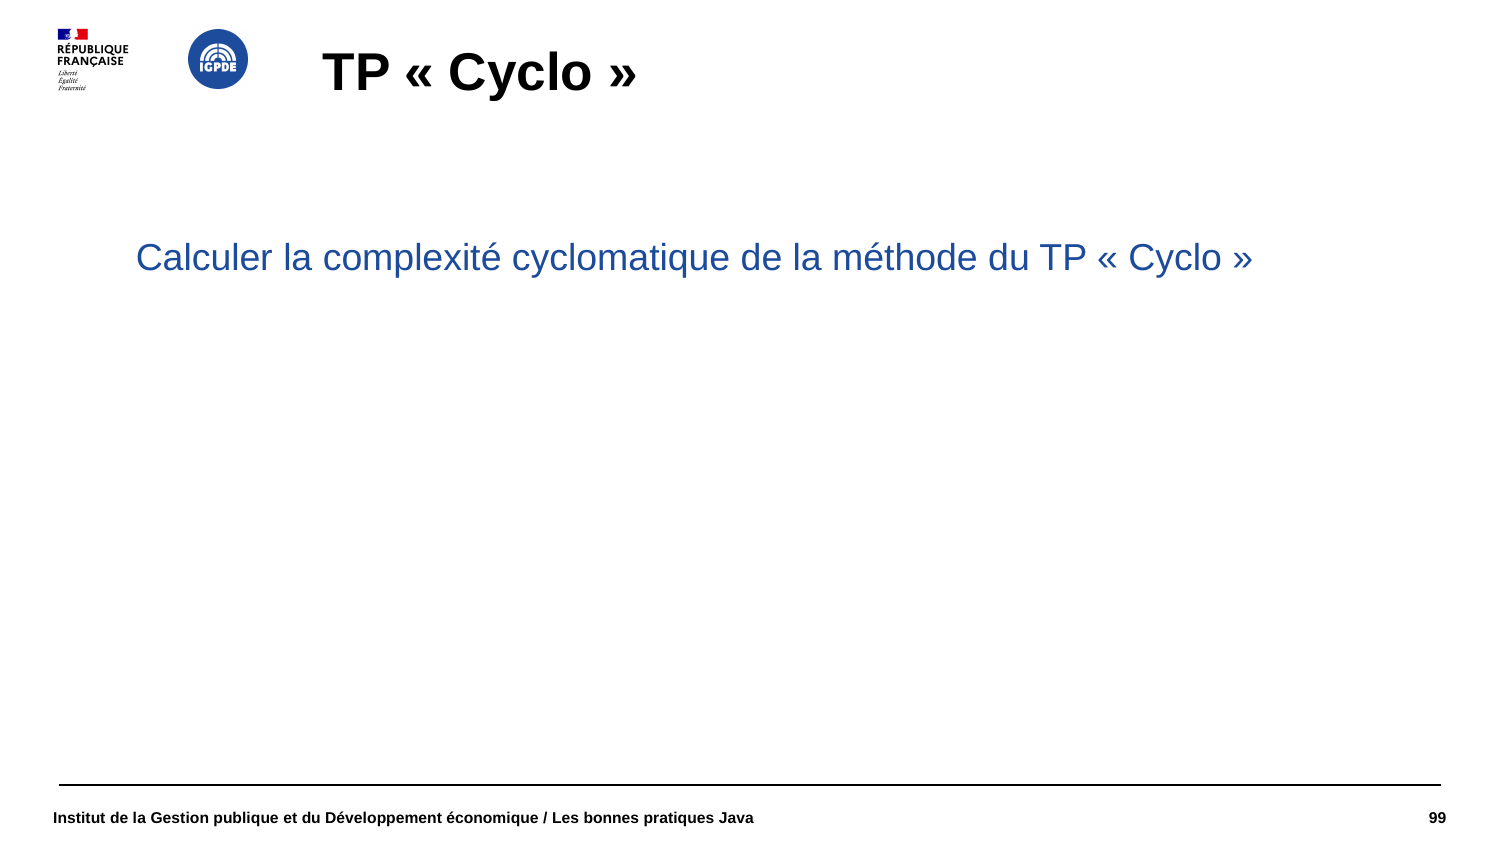

# TP « Cyclo »
Calculer la complexité cyclomatique de la méthode du TP « Cyclo »
Institut de la Gestion publique et du Développement économique / Les bonnes pratiques Java
99